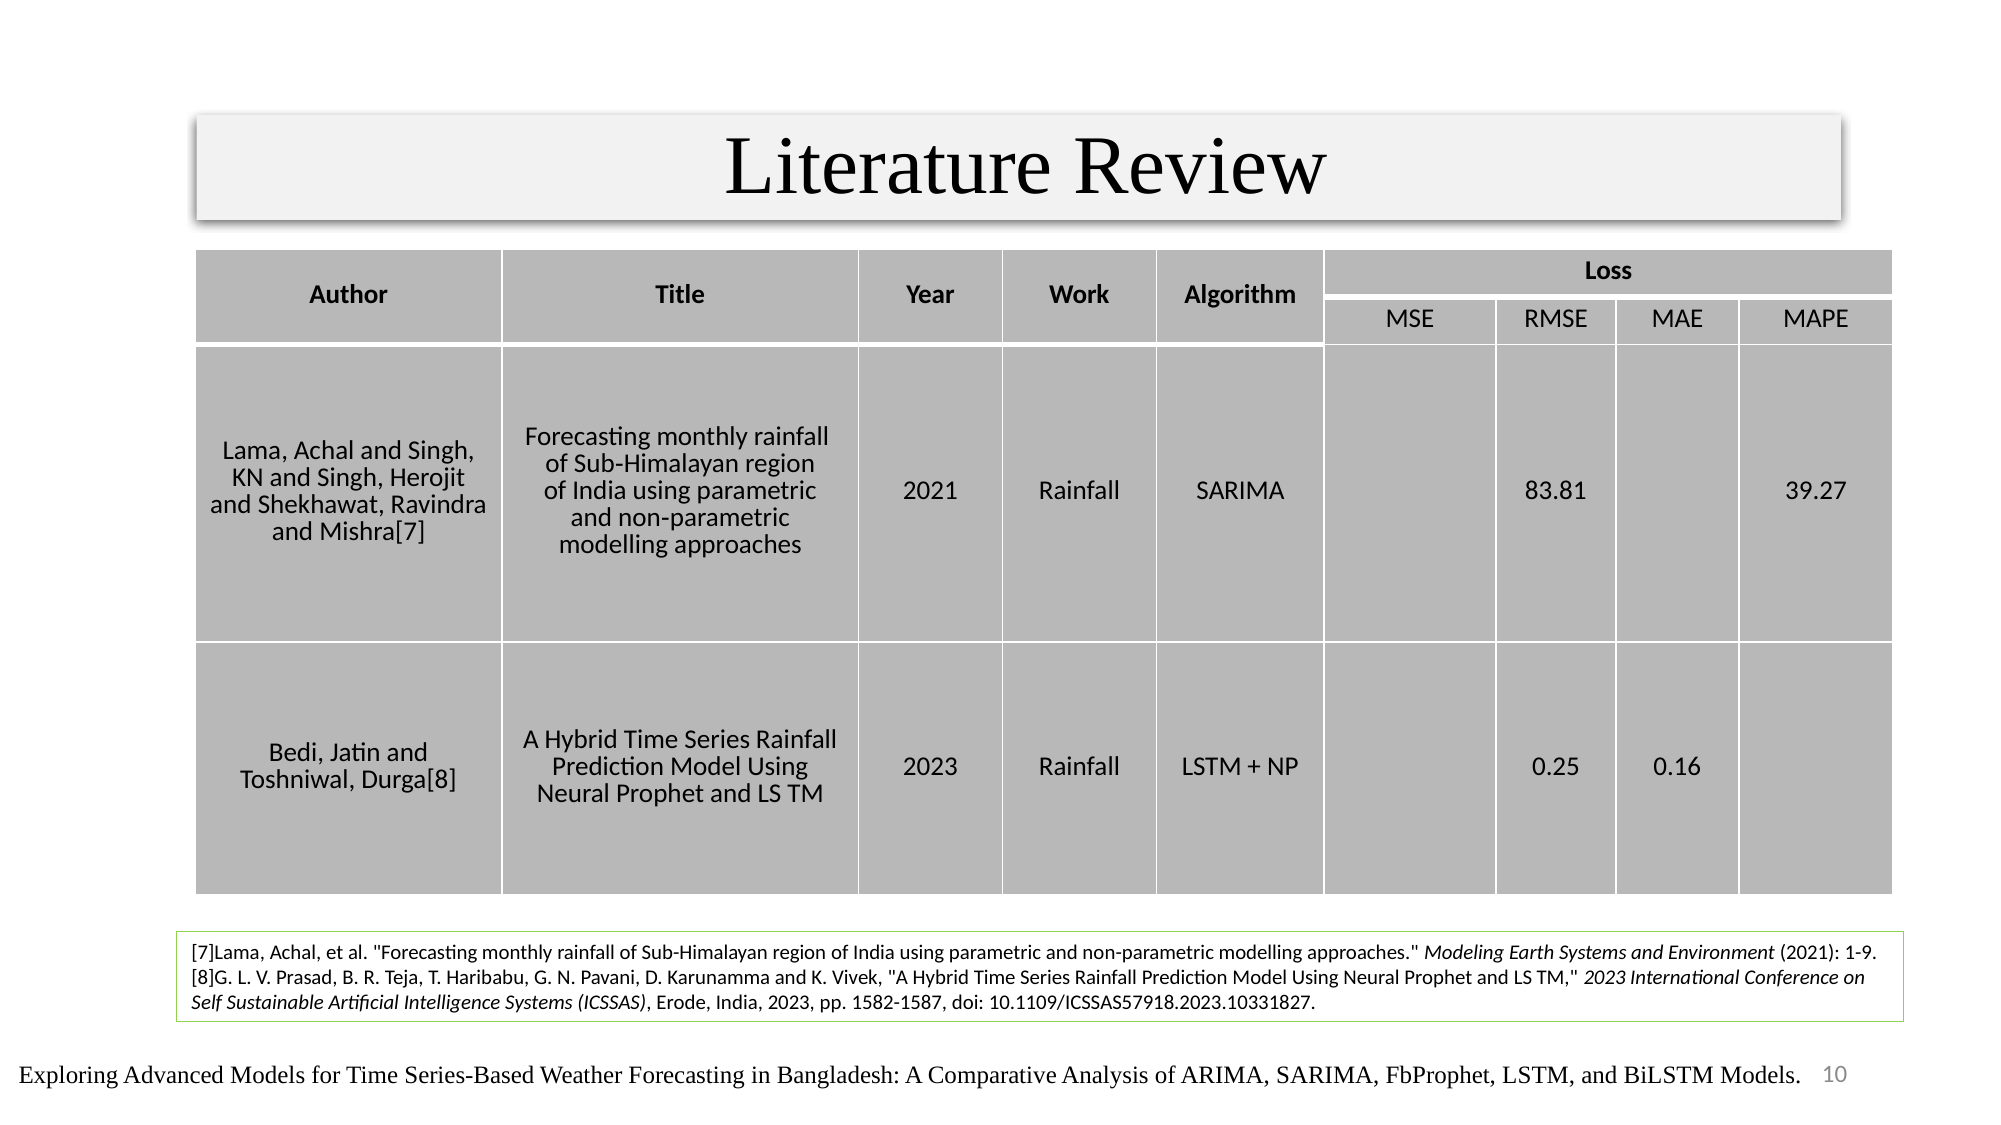

Literature Review

| Author | Title | Year | Work | Algorithm | Loss |  |  |  |
| --- | --- | --- | --- | --- | --- | --- | --- | --- |
|  |  |  |  |  | MSE | RMSE | MAE | MAPE |
| Lama, Achal and Singh, KN and Singh, Herojit and Shekhawat, Ravindra and Mishra[7] | Forecasting monthly rainfall of Sub‑Himalayan region of India using parametric and non‑parametric modelling approaches | 2021 | Rainfall | SARIMA |  | 83.81 |  | 39.27 |
| Bedi, Jatin and Toshniwal, Durga[8] | A Hybrid Time Series Rainfall Prediction Model Using Neural Prophet and LS TM | 2023 | Rainfall | LSTM + NP |  | 0.25 | 0.16 |  |
[7]Lama, Achal, et al. "Forecasting monthly rainfall of Sub-Himalayan region of India using parametric and non-parametric modelling approaches." Modeling Earth Systems and Environment (2021): 1-9.
[8]G. L. V. Prasad, B. R. Teja, T. Haribabu, G. N. Pavani, D. Karunamma and K. Vivek, "A Hybrid Time Series Rainfall Prediction Model Using Neural Prophet and LS TM," 2023 International Conference on Self Sustainable Artificial Intelligence Systems (ICSSAS), Erode, India, 2023, pp. 1582-1587, doi: 10.1109/ICSSAS57918.2023.10331827.
10
Exploring Advanced Models for Time Series-Based Weather Forecasting in Bangladesh: A Comparative Analysis of ARIMA, SARIMA, FbProphet, LSTM, and BiLSTM Models.